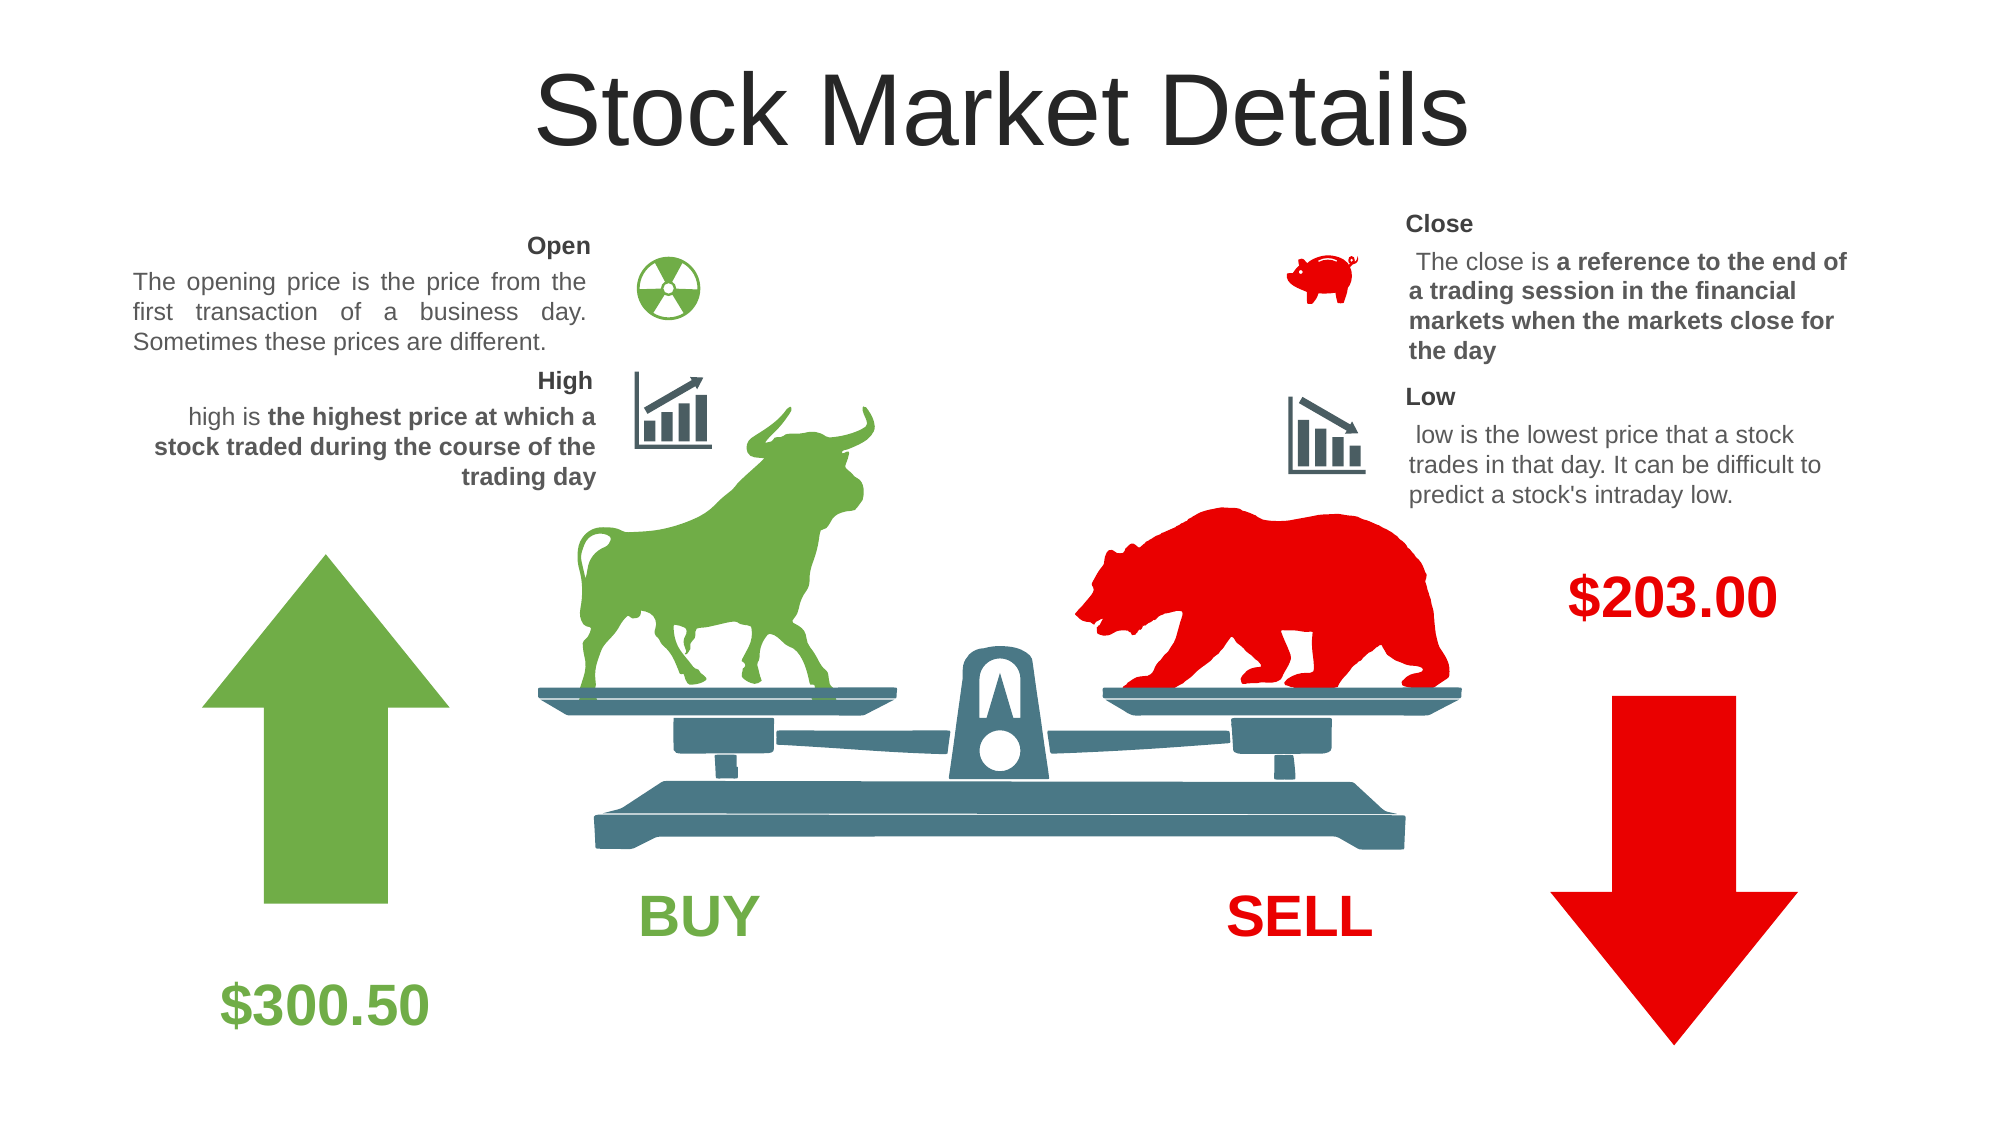

Stock Market Details
Close
 The close is a reference to the end of a trading session in the financial markets when the markets close for the day
Open
The opening price is the price from the first transaction of a business day. Sometimes these prices are different.

High
 high is the highest price at which a stock traded during the course of the trading day
Low
 low is the lowest price that a stock trades in that day. It can be difficult to predict a stock's intraday low.

$203.00
$300.50

BUY
SELL